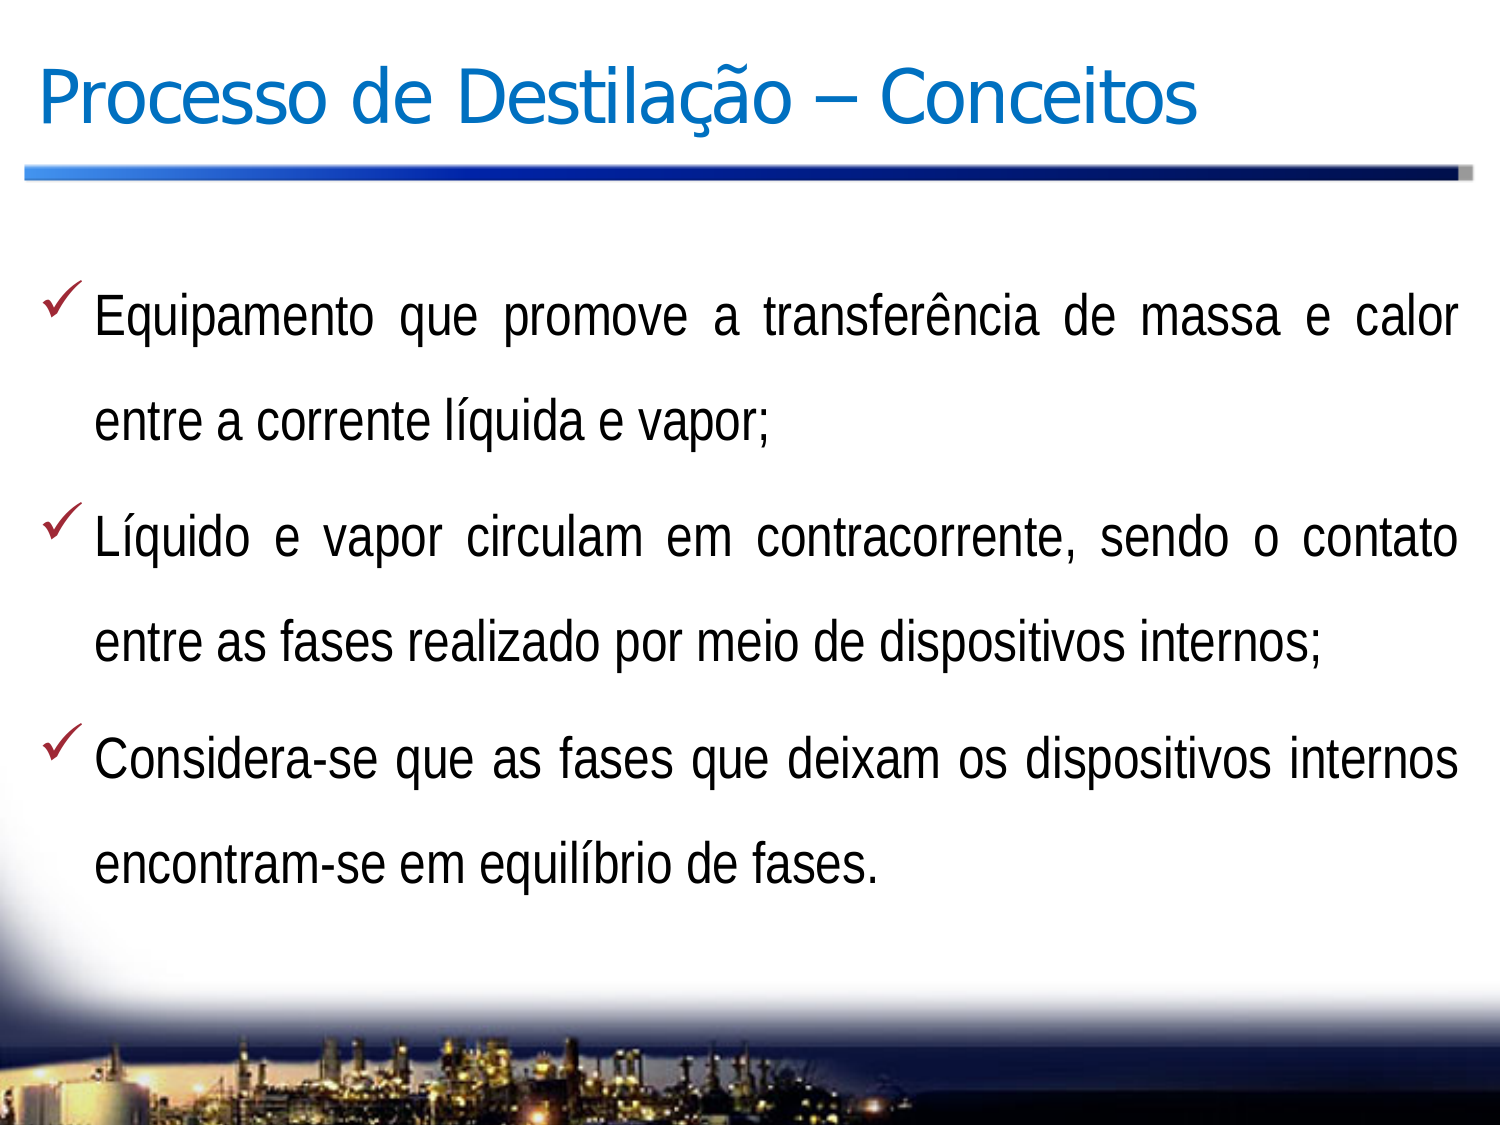

# Processo de Destilação – Conceitos
Equipamento que promove a transferência de massa e calor entre a corrente líquida e vapor;
Líquido e vapor circulam em contracorrente, sendo o contato entre as fases realizado por meio de dispositivos internos;
Considera-se que as fases que deixam os dispositivos internos encontram-se em equilíbrio de fases.